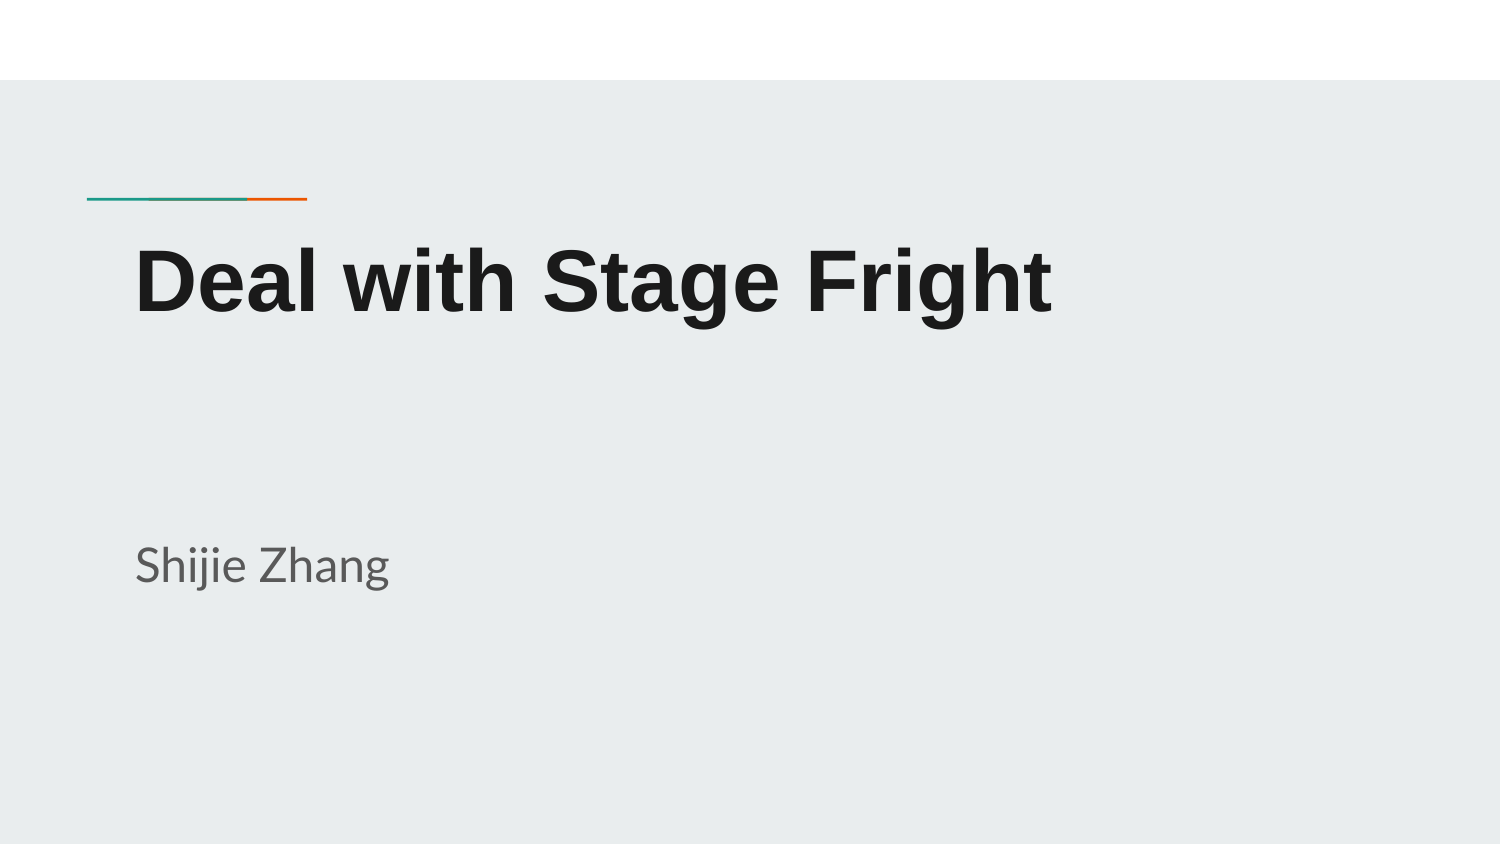

# Deal with Stage Fright
Shijie Zhang